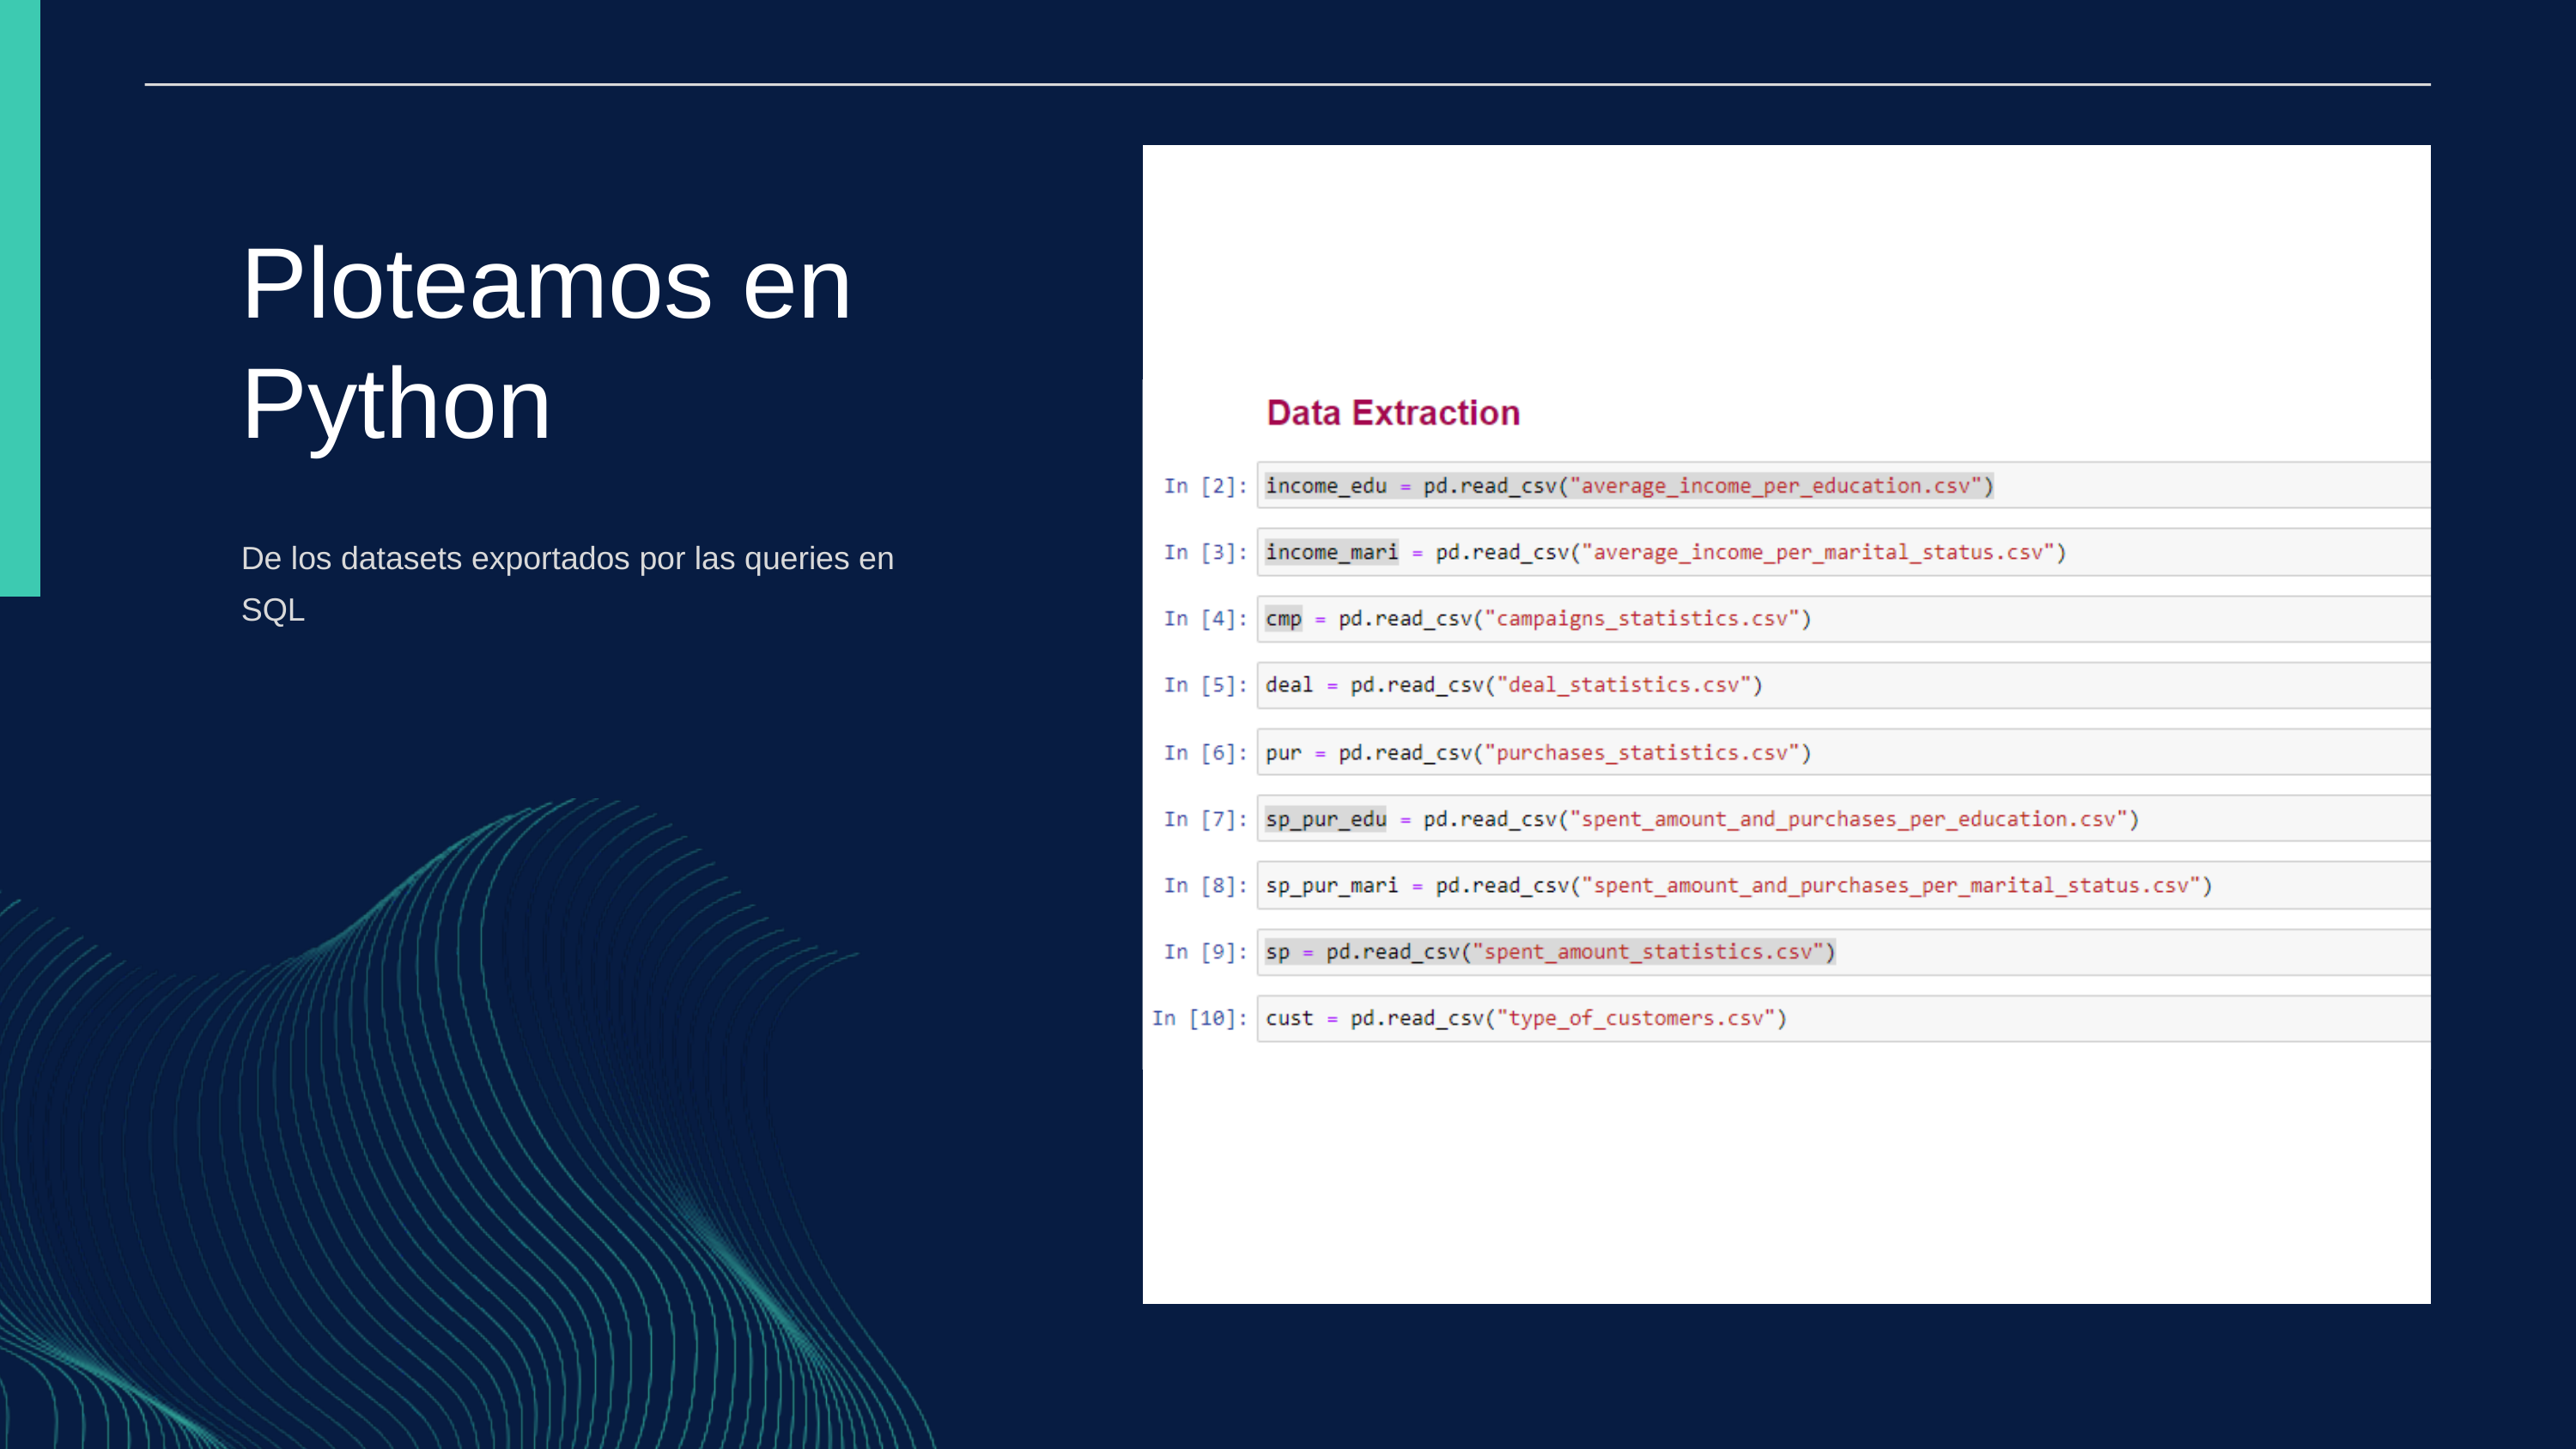

Ploteamos en Python

De los datasets exportados por las queries en SQL